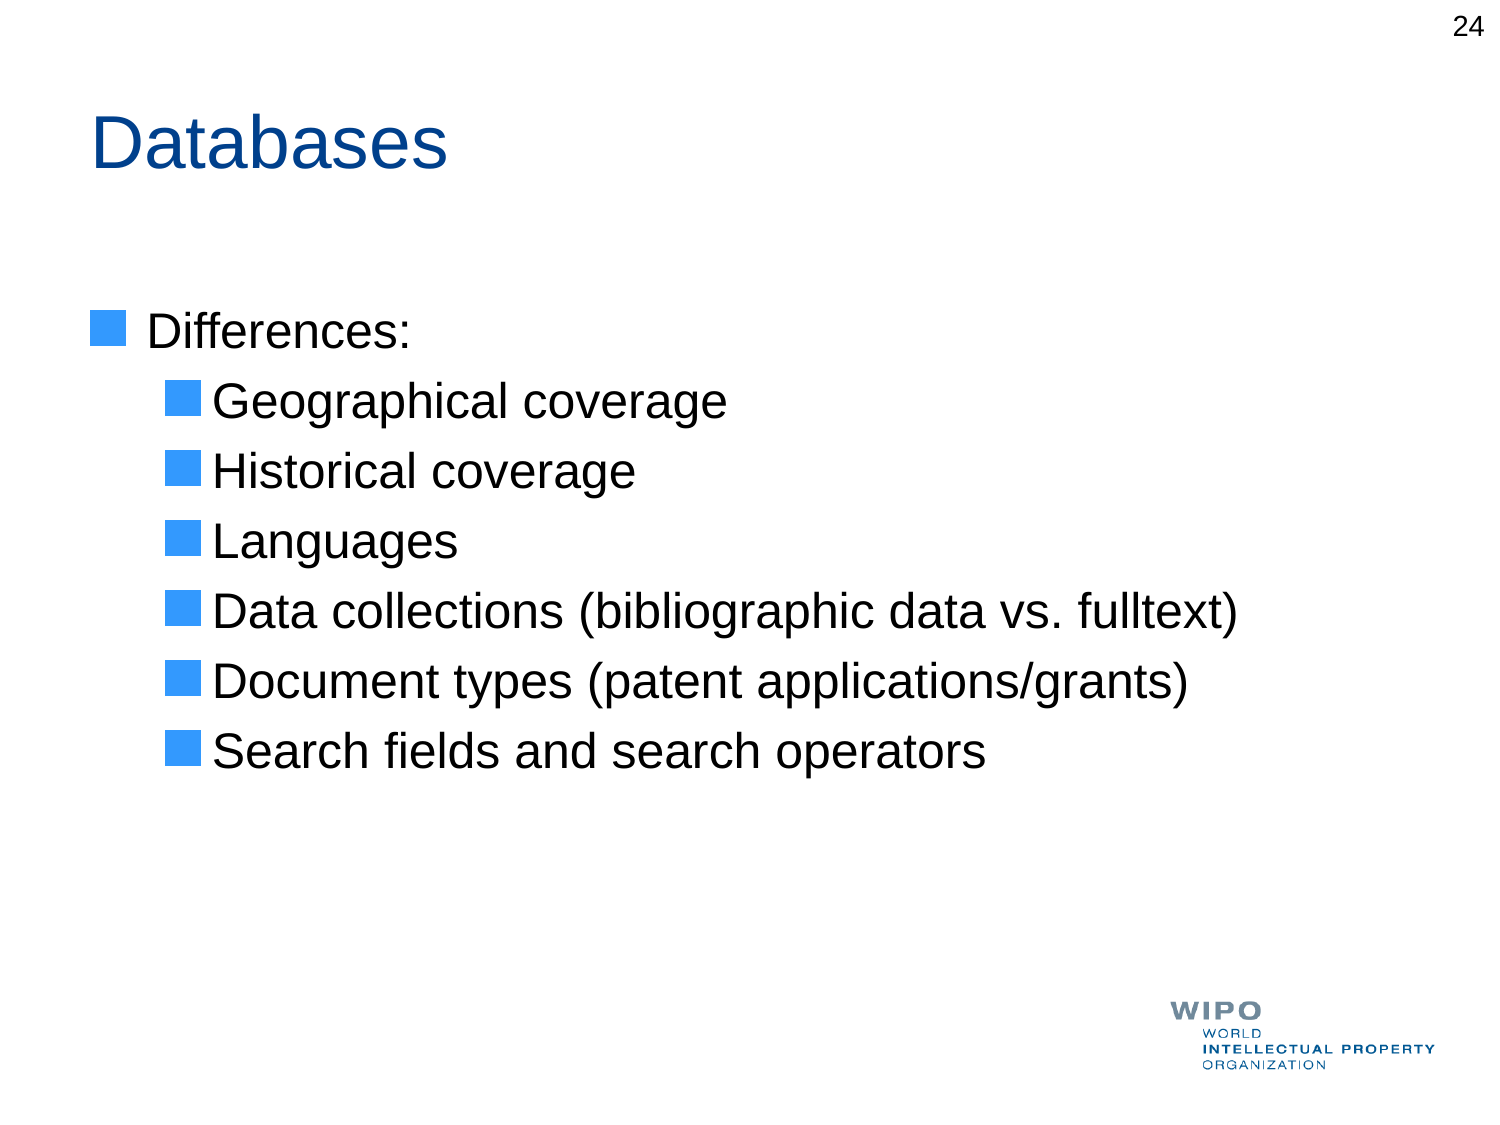

24
# Databases
Differences:
Geographical coverage
Historical coverage
Languages
Data collections (bibliographic data vs. fulltext)
Document types (patent applications/grants)
Search fields and search operators